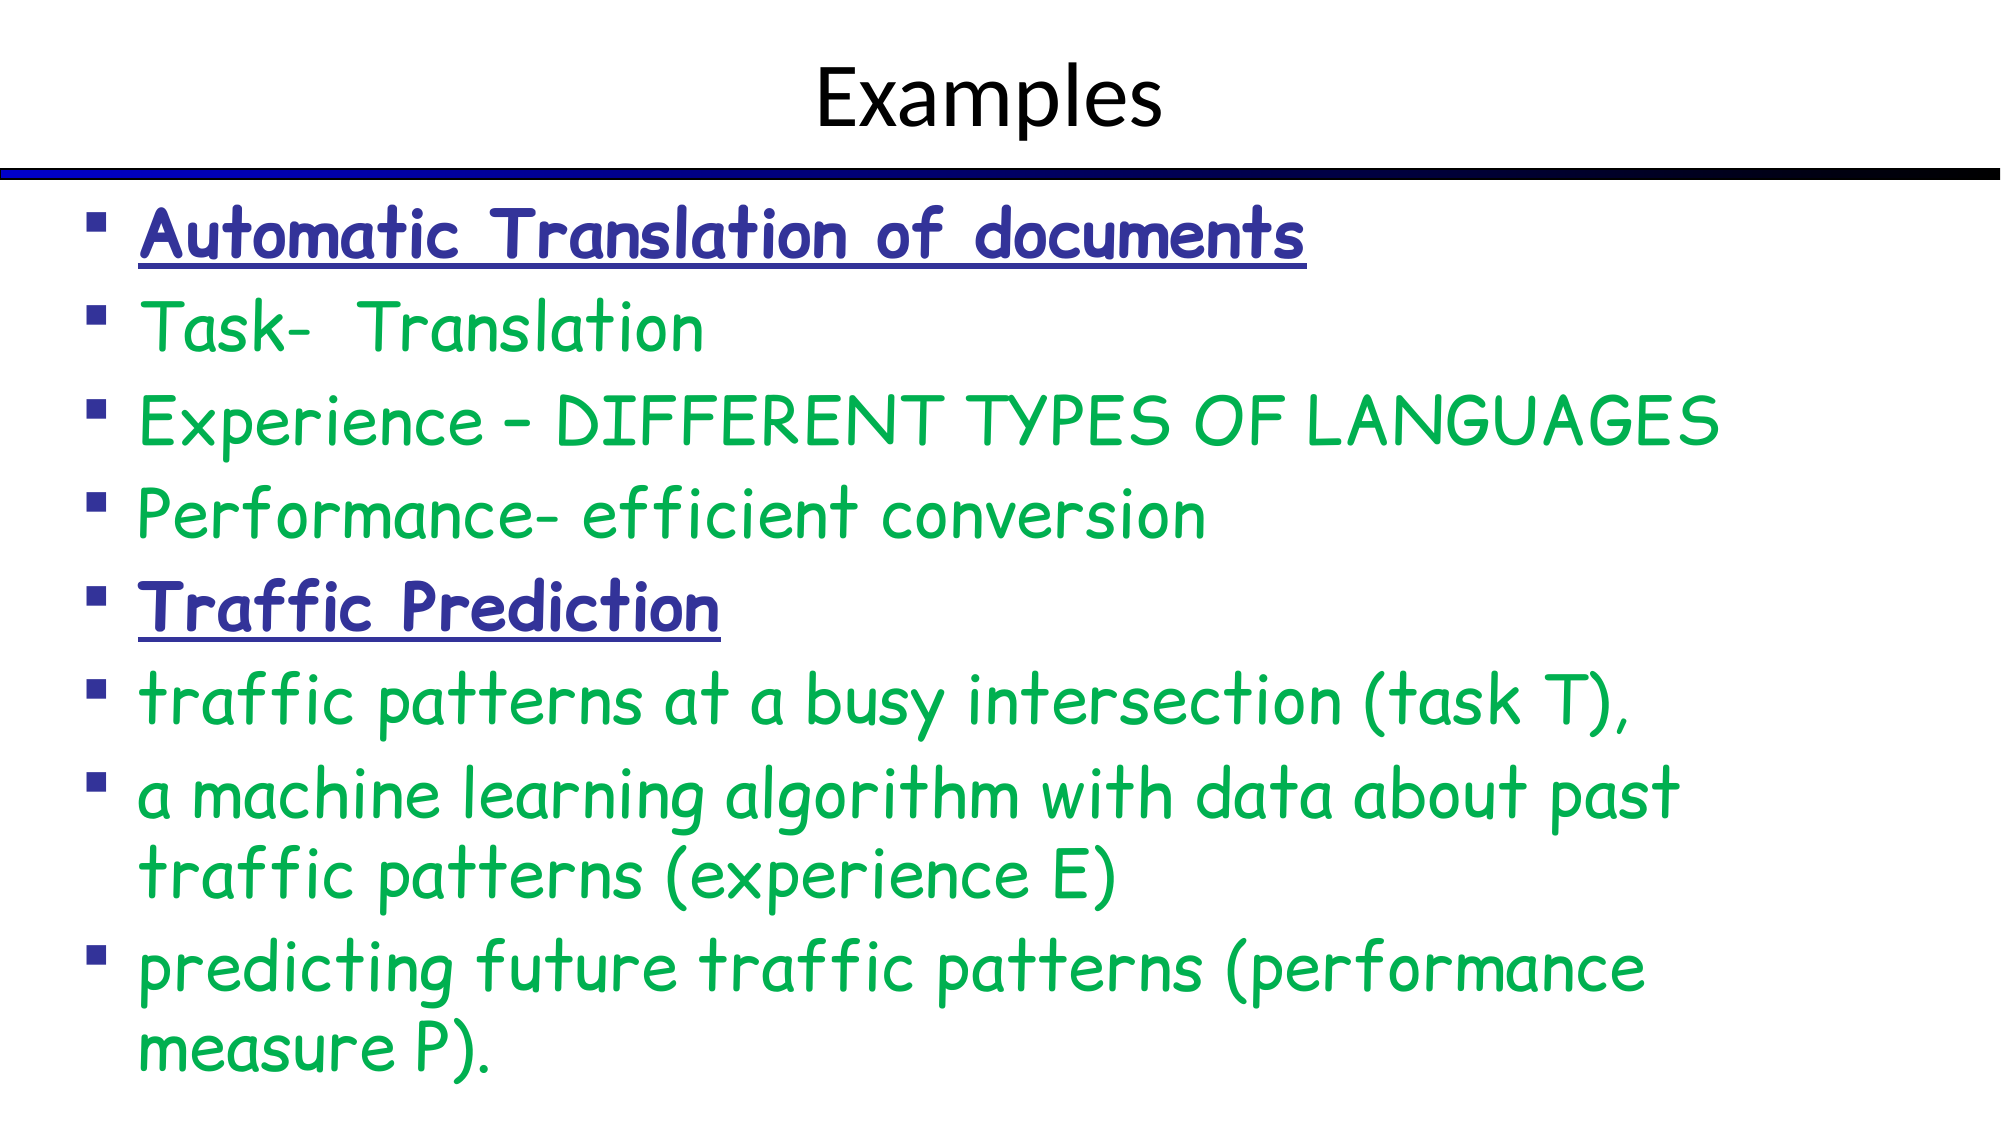

# Examples
Automatic Translation of documents
Task-  Translation
Experience – DIFFERENT TYPES OF LANGUAGES
Performance- efficient conversion
Traffic Prediction
traffic patterns at a busy intersection (task T),
a machine learning algorithm with data about past traffic patterns (experience E)
predicting future traffic patterns (performance measure P).